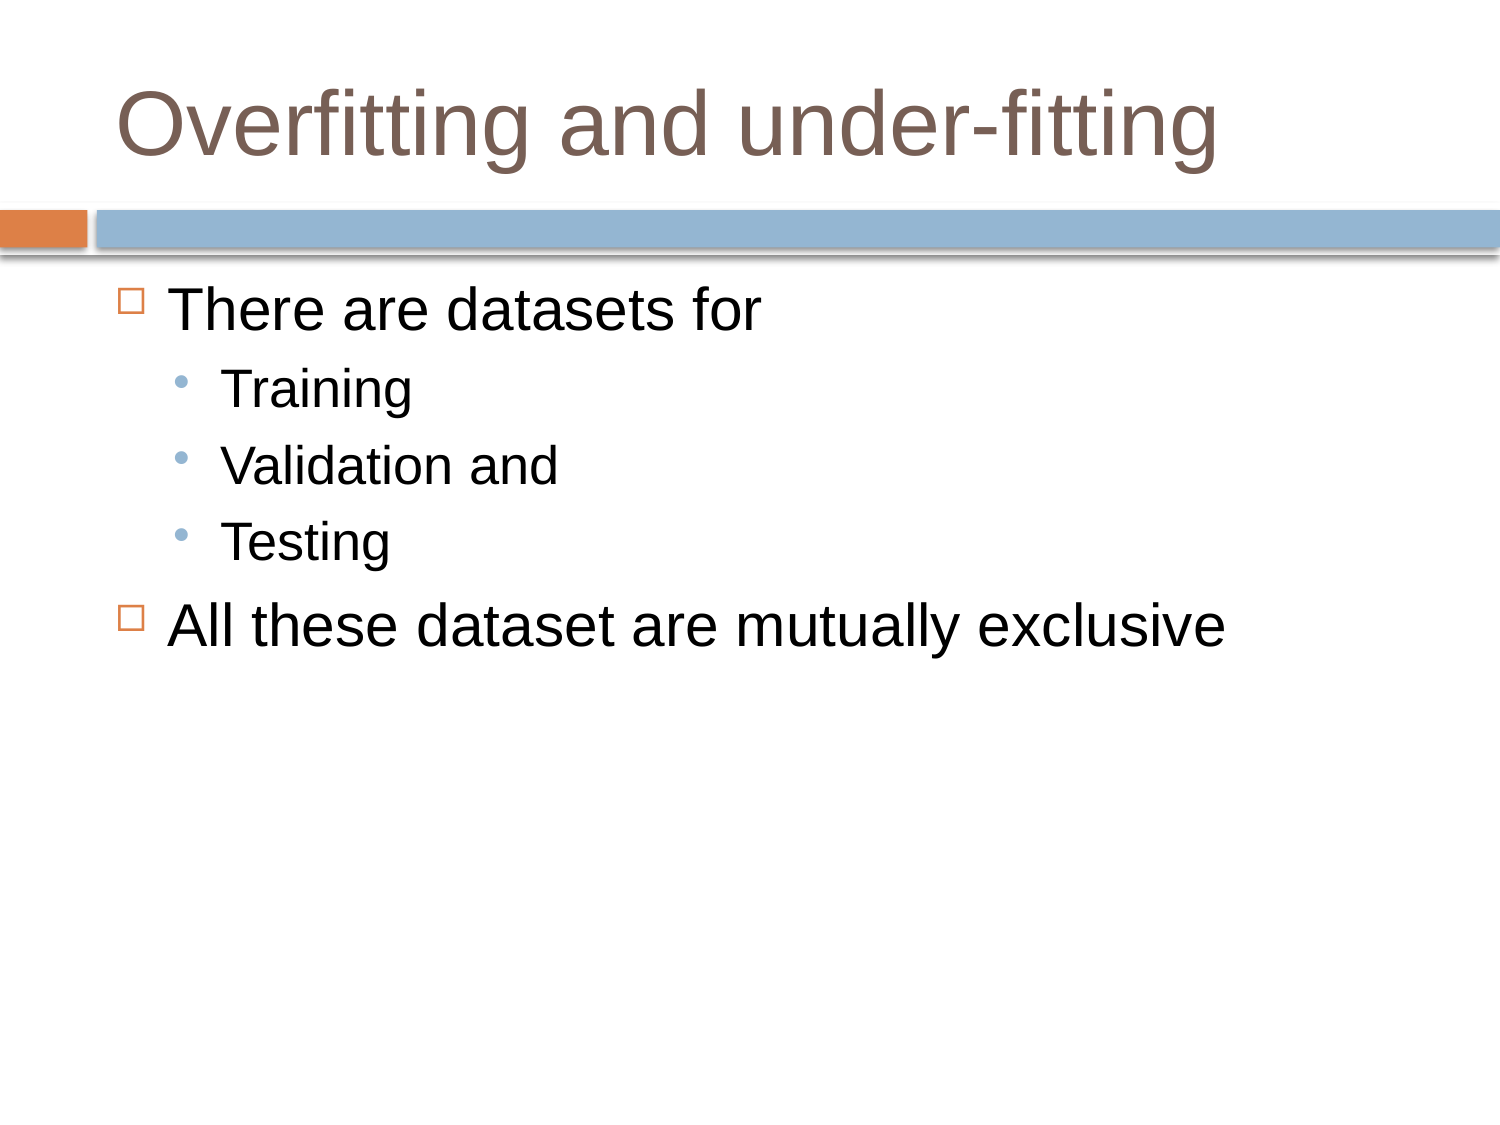

# Overfitting and under-fitting
There are datasets for
Training
Validation and
Testing
All these dataset are mutually exclusive